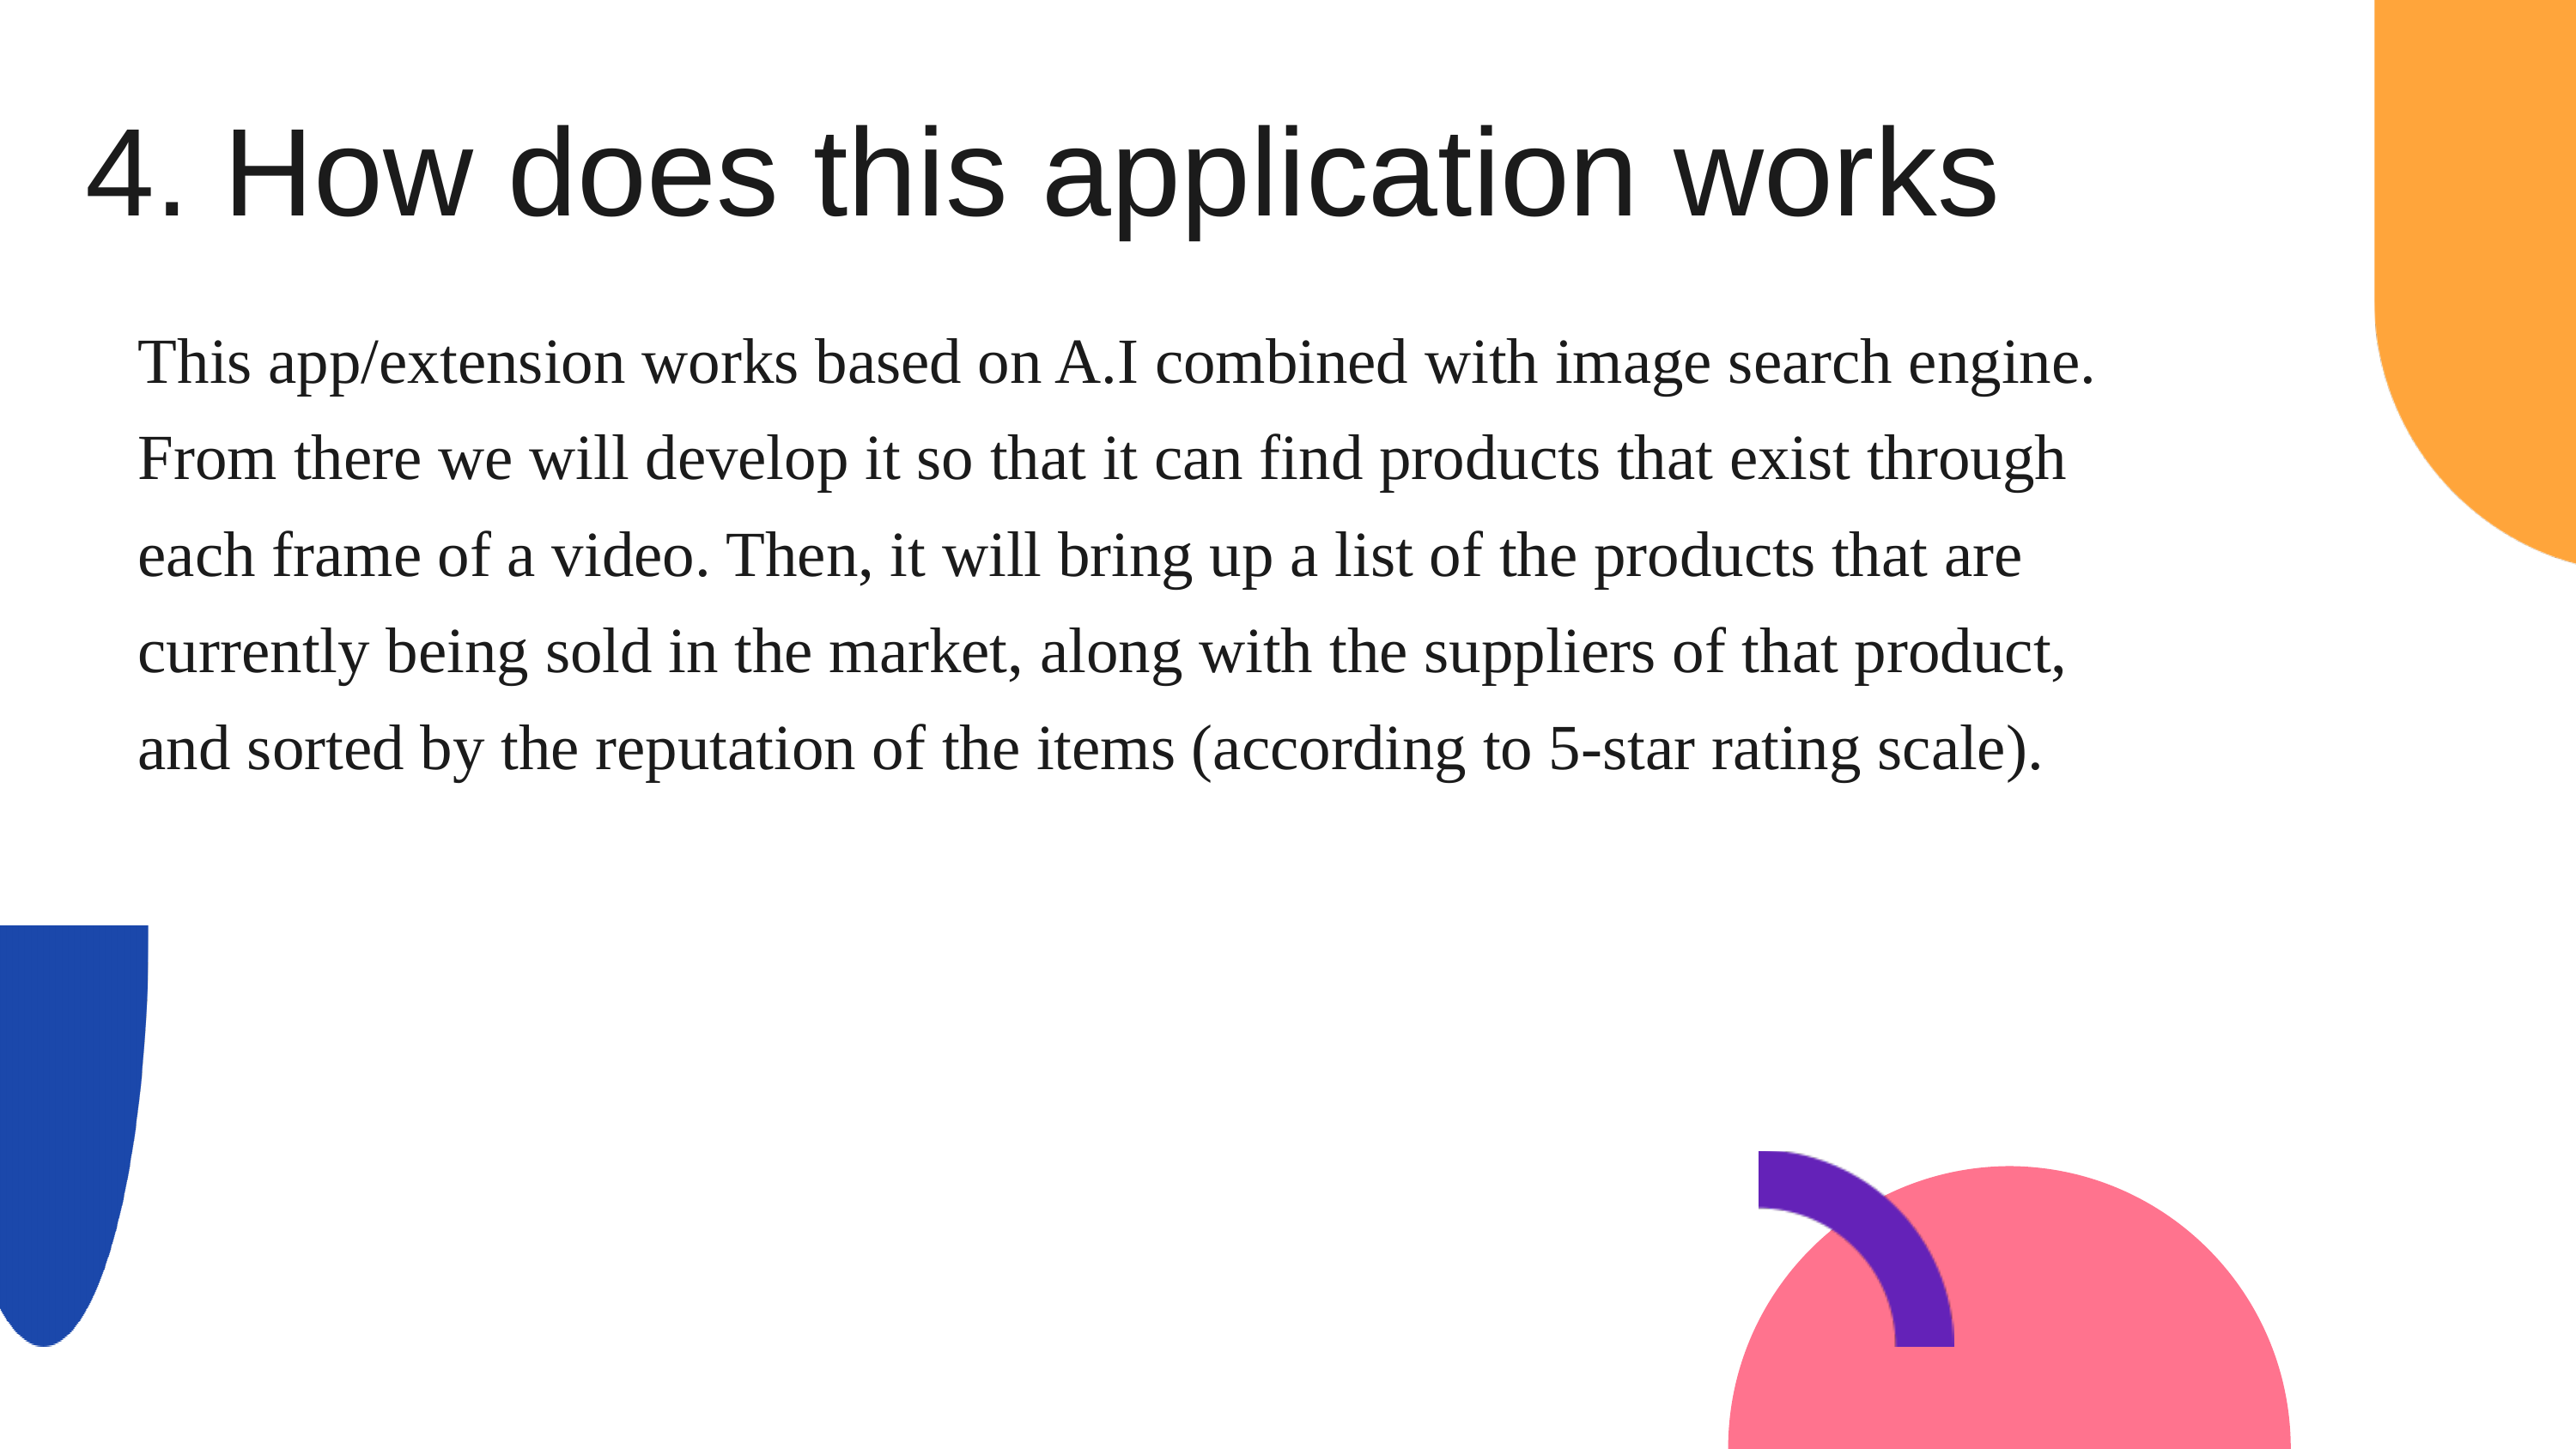

4. How does this application works
This app/extension works based on A.I combined with image search engine. From there we will develop it so that it can find products that exist through each frame of a video. Then, it will bring up a list of the products that are currently being sold in the market, along with the suppliers of that product, and sorted by the reputation of the items (according to 5-star rating scale).